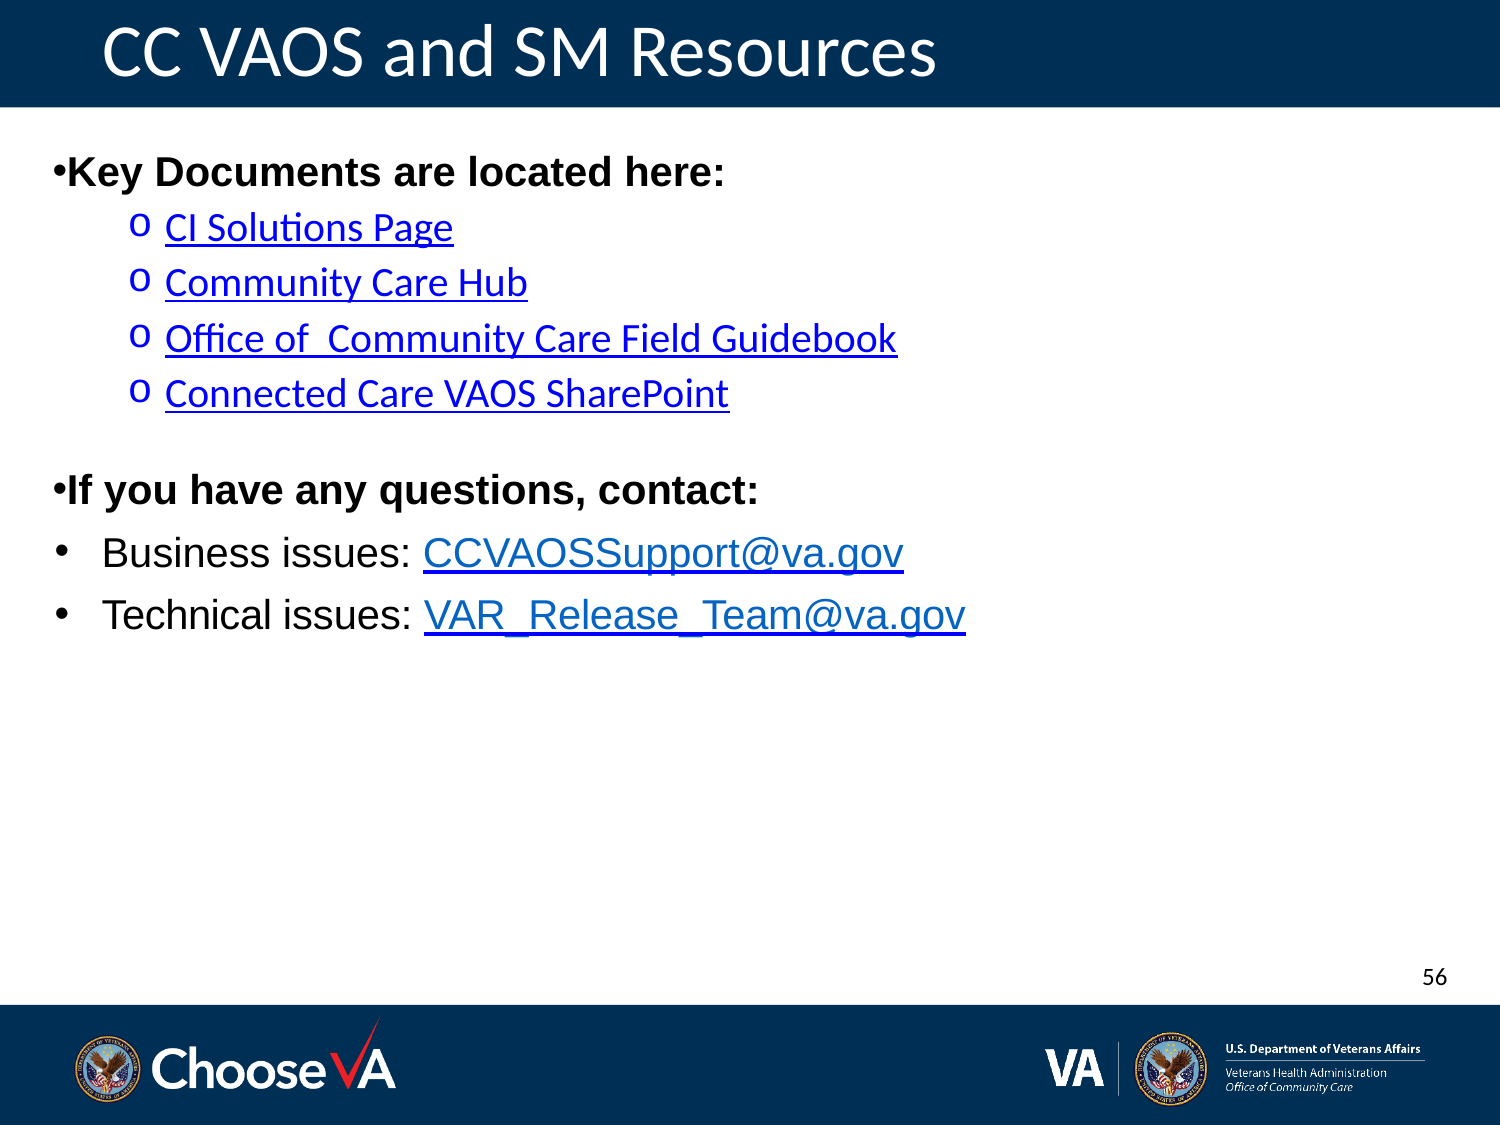

# CC VAOS and SM Resources
Key Documents are located here:
CI Solutions Page
Community Care Hub
Office of  Community Care Field Guidebook
Connected Care VAOS SharePoint

If you have any questions, contact:
Business issues: CCVAOSSupport@va.gov
Technical issues: VAR_Release_Team@va.gov

56